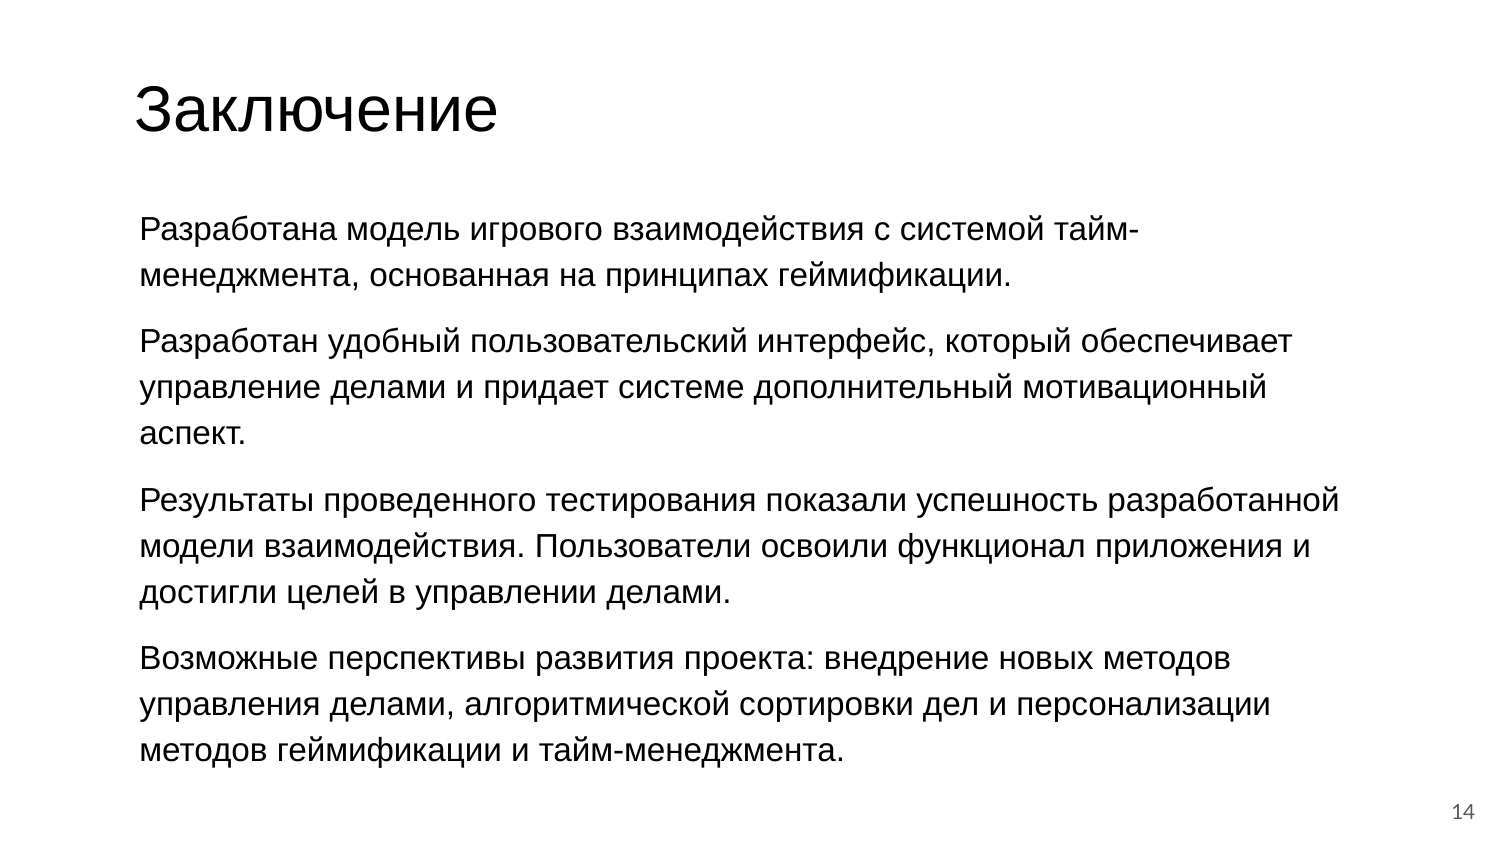

# Заключение
Разработана модель игрового взаимодействия с системой тайм-менеджмента, основанная на принципах геймификации.
Разработан удобный пользовательский интерфейс, который обеспечивает управление делами и придает системе дополнительный мотивационный аспект.
Результаты проведенного тестирования показали успешность разработанной модели взаимодействия. Пользователи освоили функционал приложения и достигли целей в управлении делами.
Возможные перспективы развития проекта: внедрение новых методов управления делами, алгоритмической сортировки дел и персонализации методов геймификации и тайм-менеджмента.
14